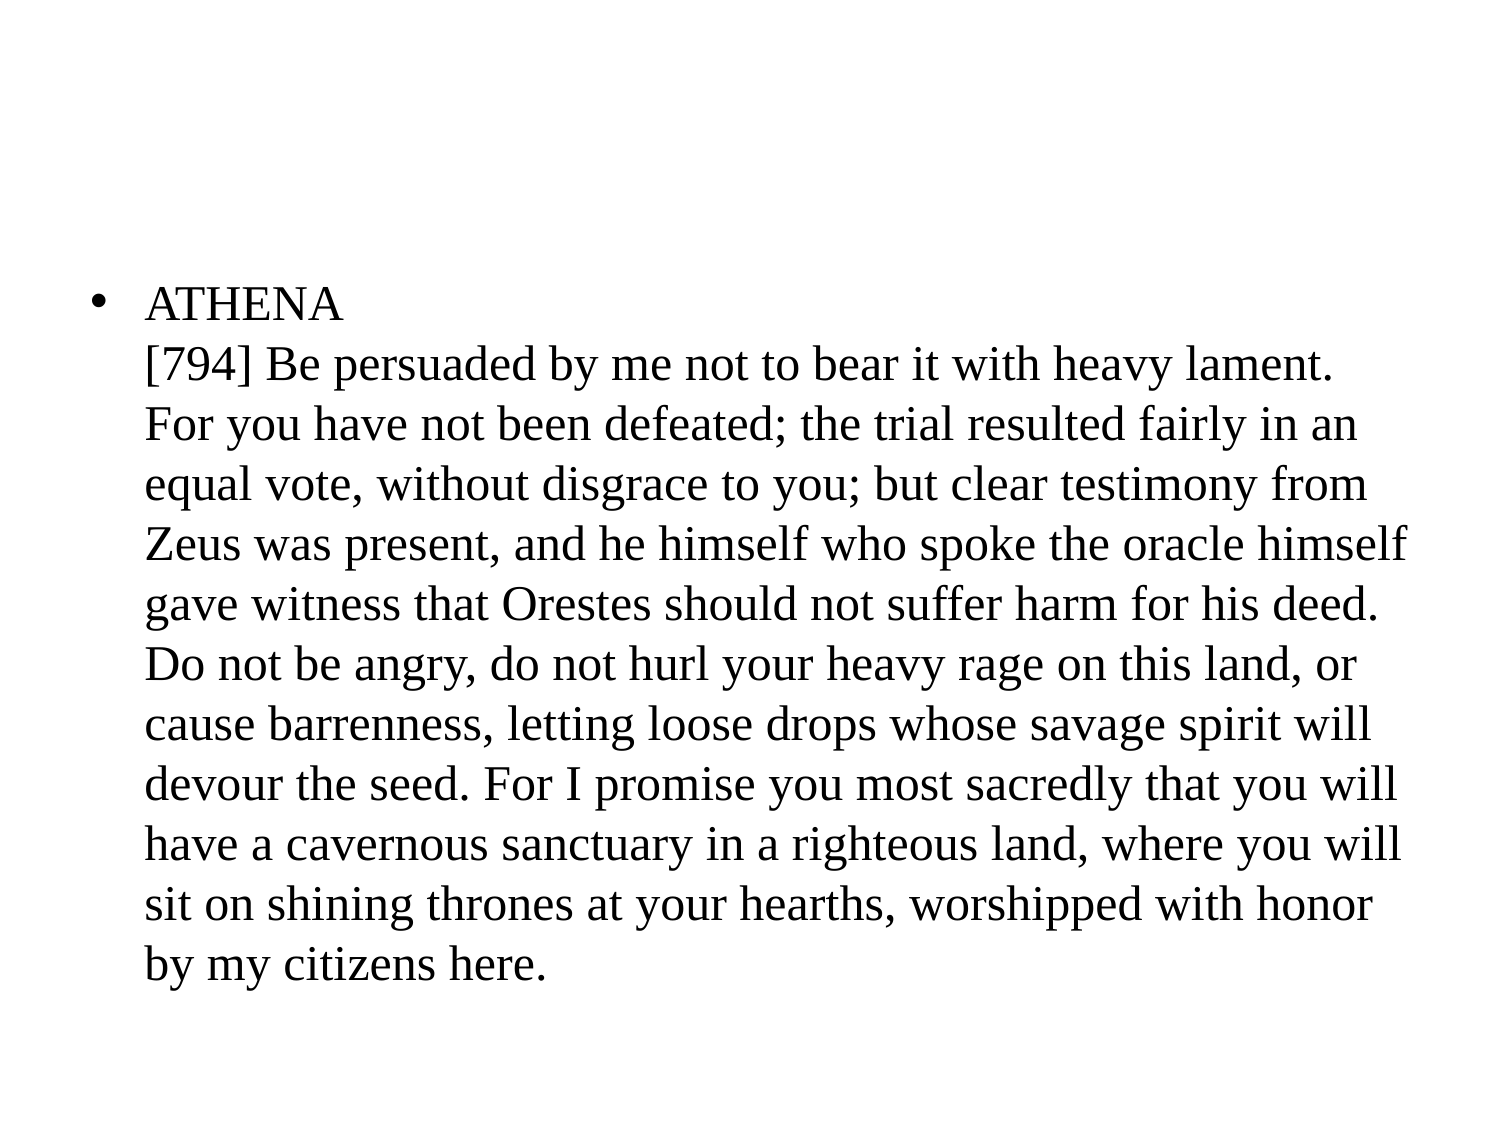

#
ATHENA
[794] Be persuaded by me not to bear it with heavy lament. For you have not been defeated; the trial resulted fairly in an equal vote, without disgrace to you; but clear testimony from Zeus was present, and he himself who spoke the oracle himself gave witness that Orestes should not suffer harm for his deed. Do not be angry, do not hurl your heavy rage on this land, or cause barrenness, letting loose drops whose savage spirit will devour the seed. For I promise you most sacredly that you will have a cavernous sanctuary in a righteous land, where you will sit on shining thrones at your hearths, worshipped with honor by my citizens here.